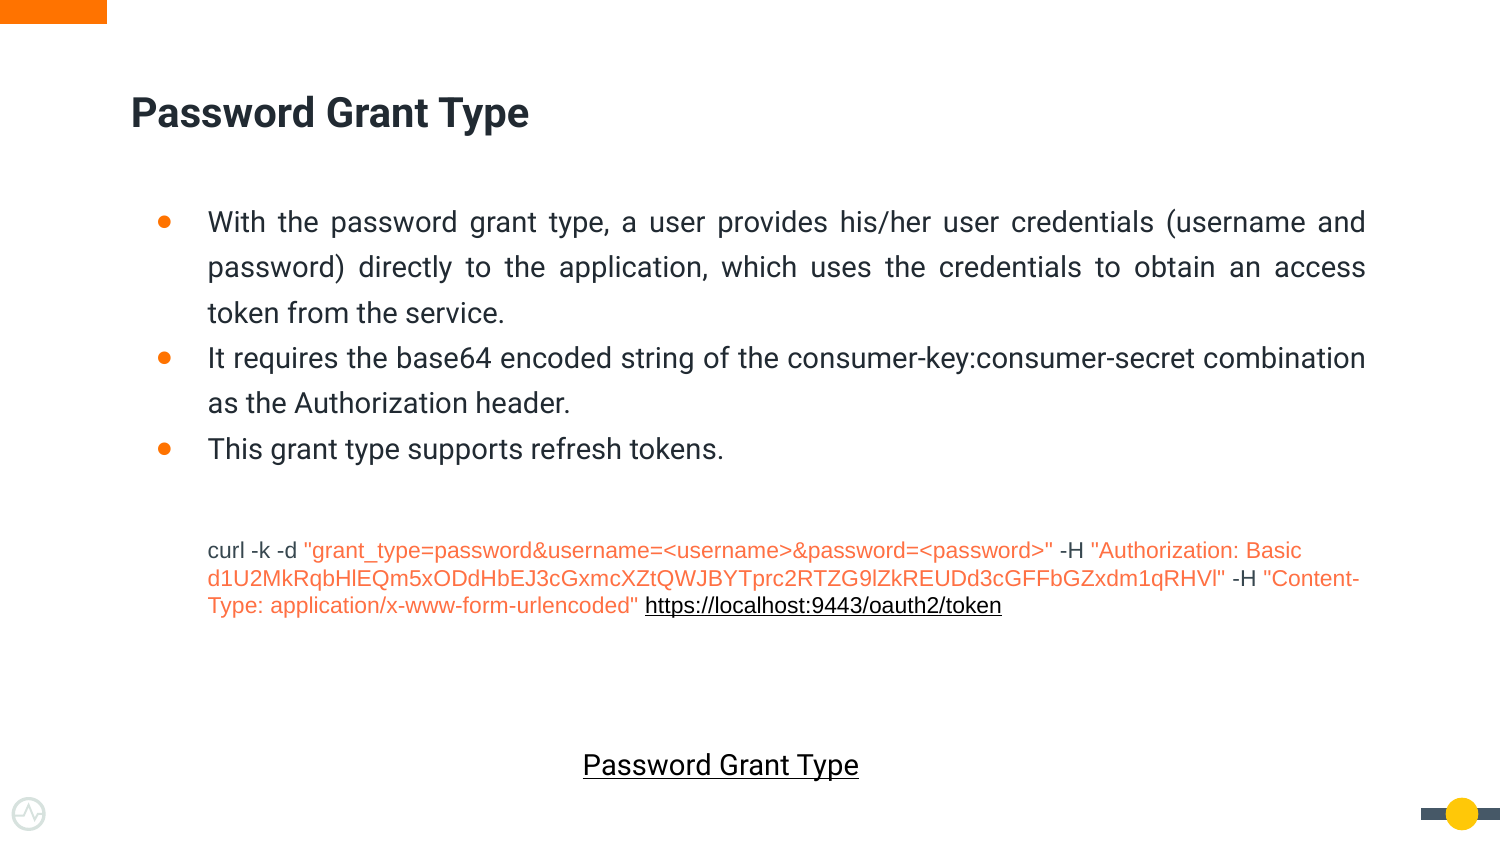

# Password Grant Type
With the password grant type, a user provides his/her user credentials (username and password) directly to the application, which uses the credentials to obtain an access token from the service.
It requires the base64 encoded string of the consumer-key:consumer-secret combination as the Authorization header.
This grant type supports refresh tokens.

curl -k -d "grant_type=password&username=<username>&password=<password>" -H "Authorization: Basic d1U2MkRqbHlEQm5xODdHbEJ3cGxmcXZtQWJBYTprc2RTZG9lZkREUDd3cGFFbGZxdm1qRHVl" -H "Content-Type: application/x-www-form-urlencoded" https://localhost:9443/oauth2/token

Password Grant Type